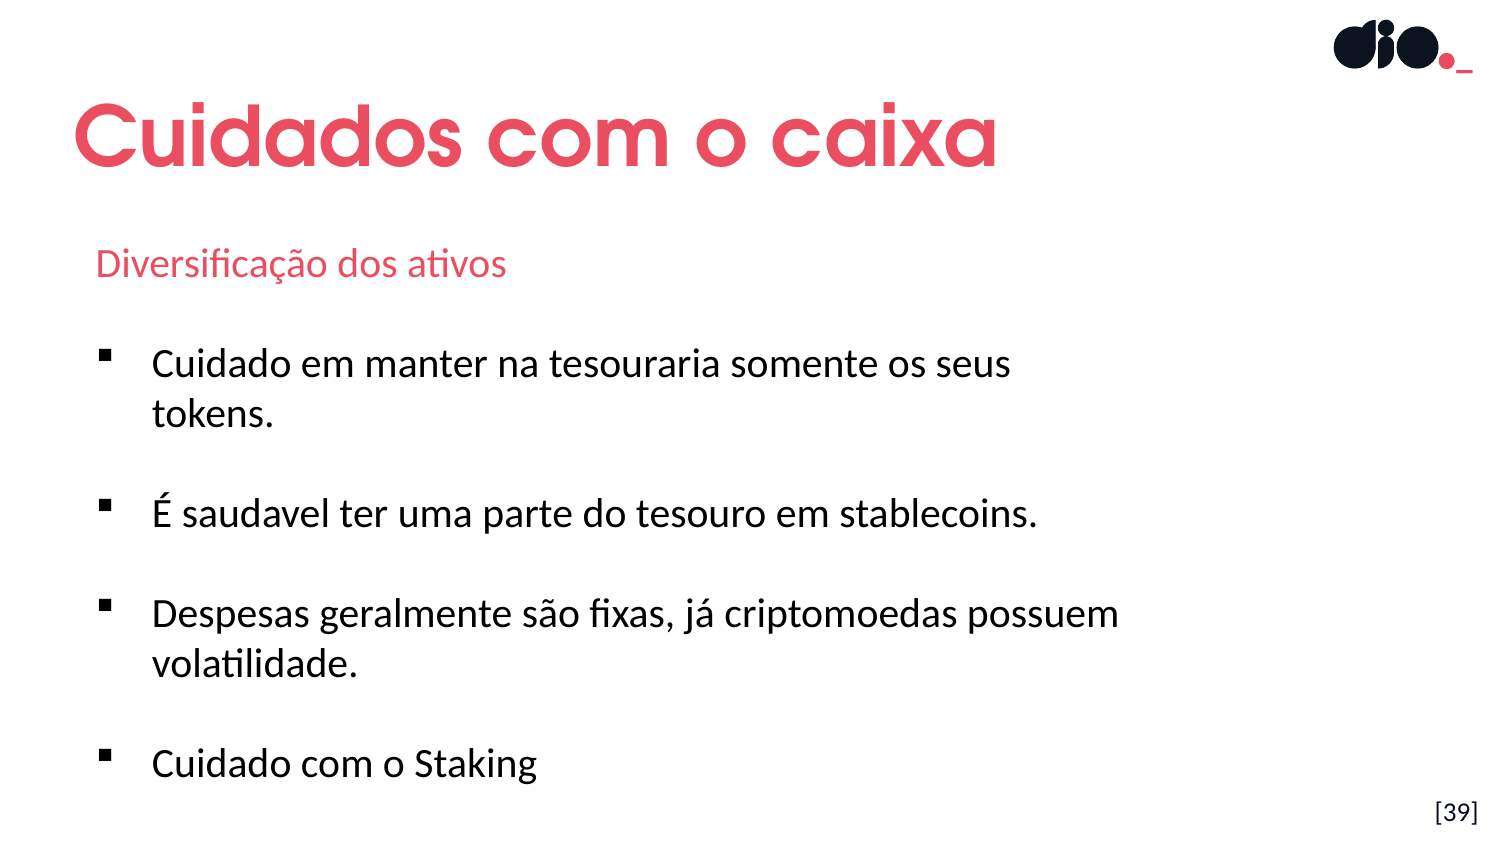

Cuidados com o caixa
Diversificação dos ativos

Cuidado em manter na tesouraria somente os seus tokens.

É saudavel ter uma parte do tesouro em stablecoins.

Despesas geralmente são fixas, já criptomoedas possuem volatilidade.

Cuidado com o Staking
[39]